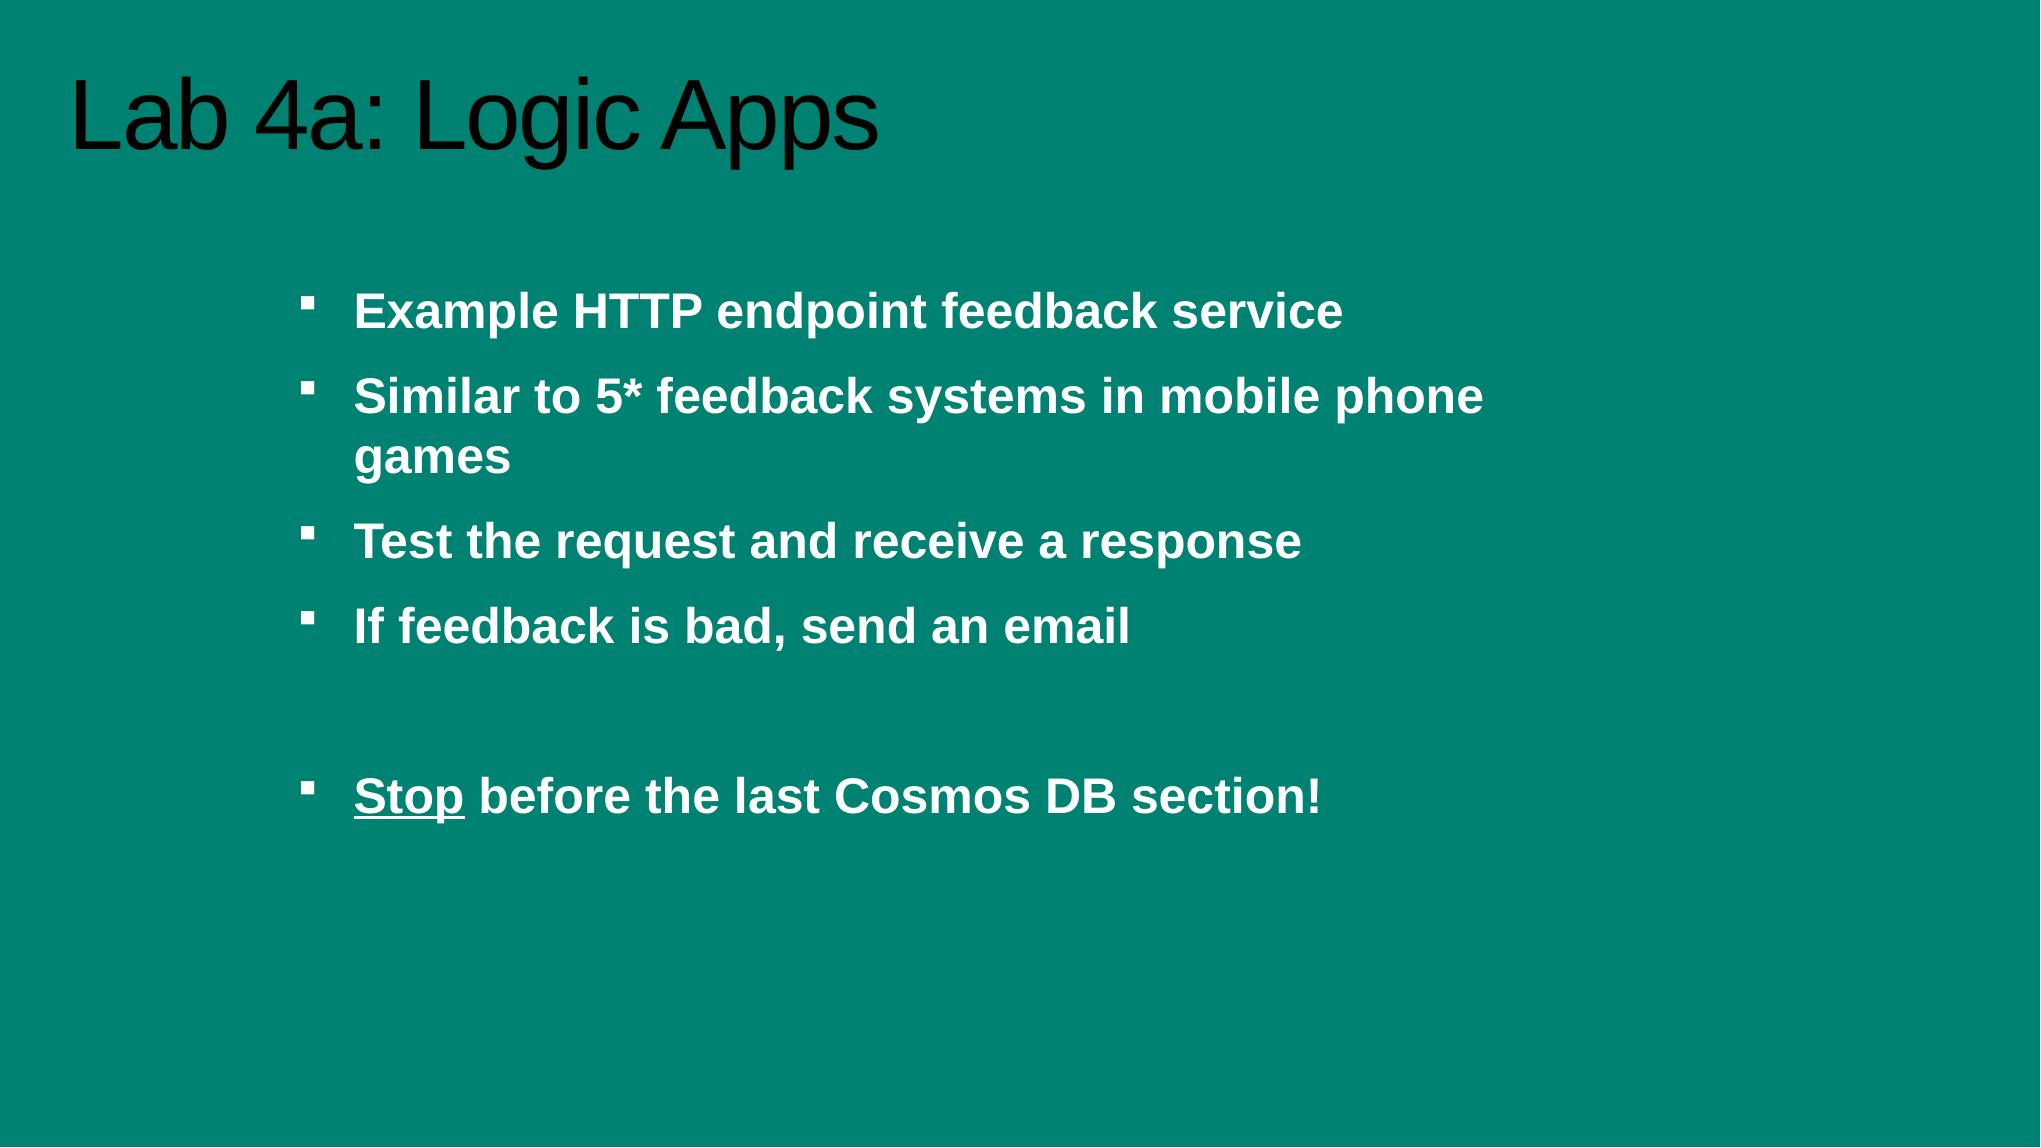

# Lab 4a: Logic Apps
Example HTTP endpoint feedback service
Similar to 5* feedback systems in mobile phone games
Test the request and receive a response
If feedback is bad, send an email

Stop before the last Cosmos DB section!